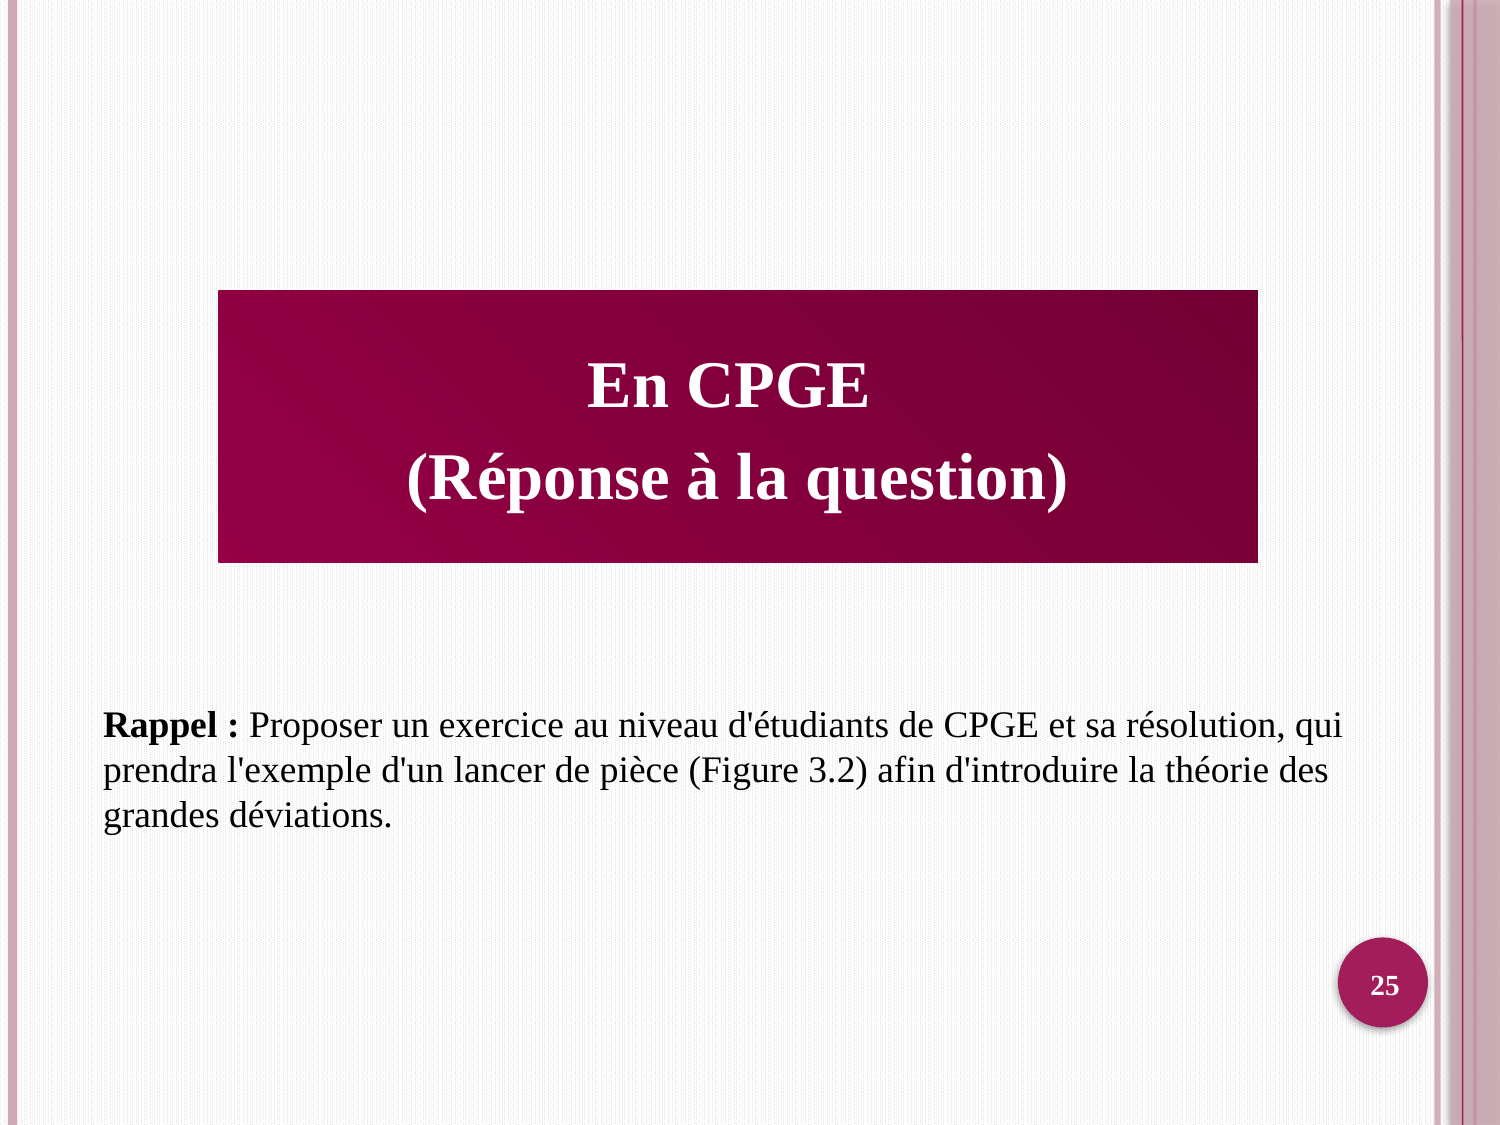

En CPGE
(Réponse à la question)
Rappel : Proposer un exercice au niveau d'étudiants de CPGE et sa résolution, qui
prendra l'exemple d'un lancer de pièce (Figure 3.2) afin d'introduire la théorie des grandes déviations.
25